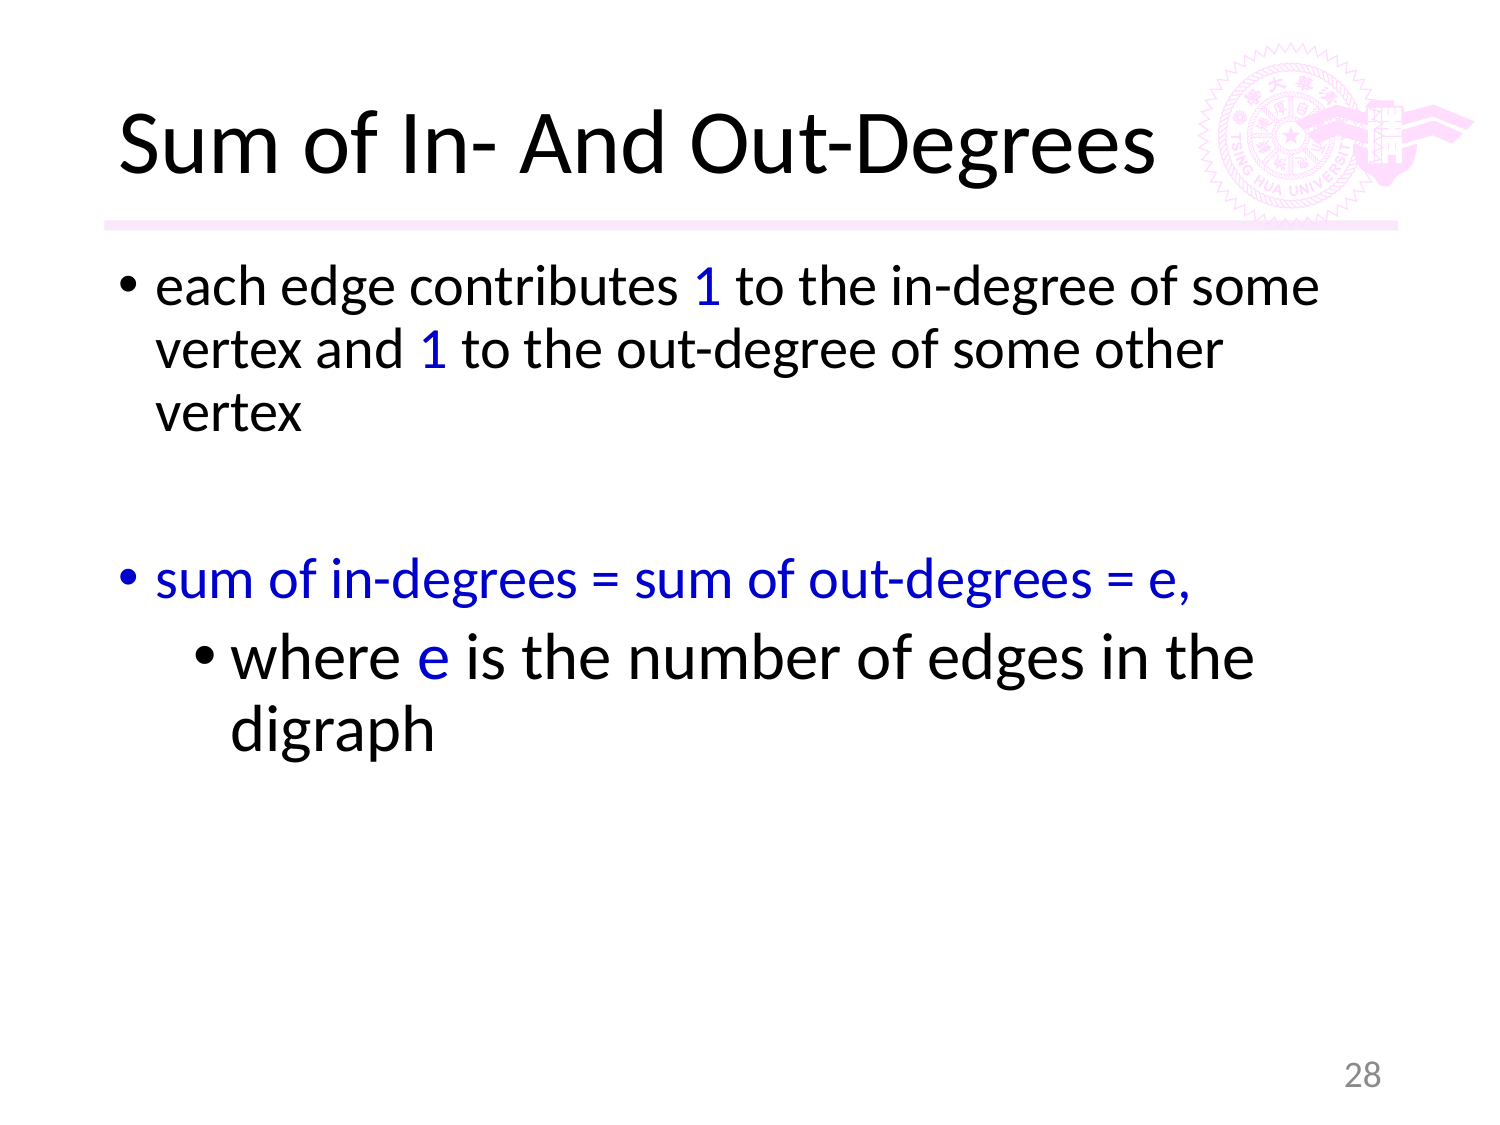

# Sum of In- And Out-Degrees
each edge contributes 1 to the in-degree of some vertex and 1 to the out-degree of some other vertex

sum of in-degrees = sum of out-degrees = e,
where e is the number of edges in the digraph

28